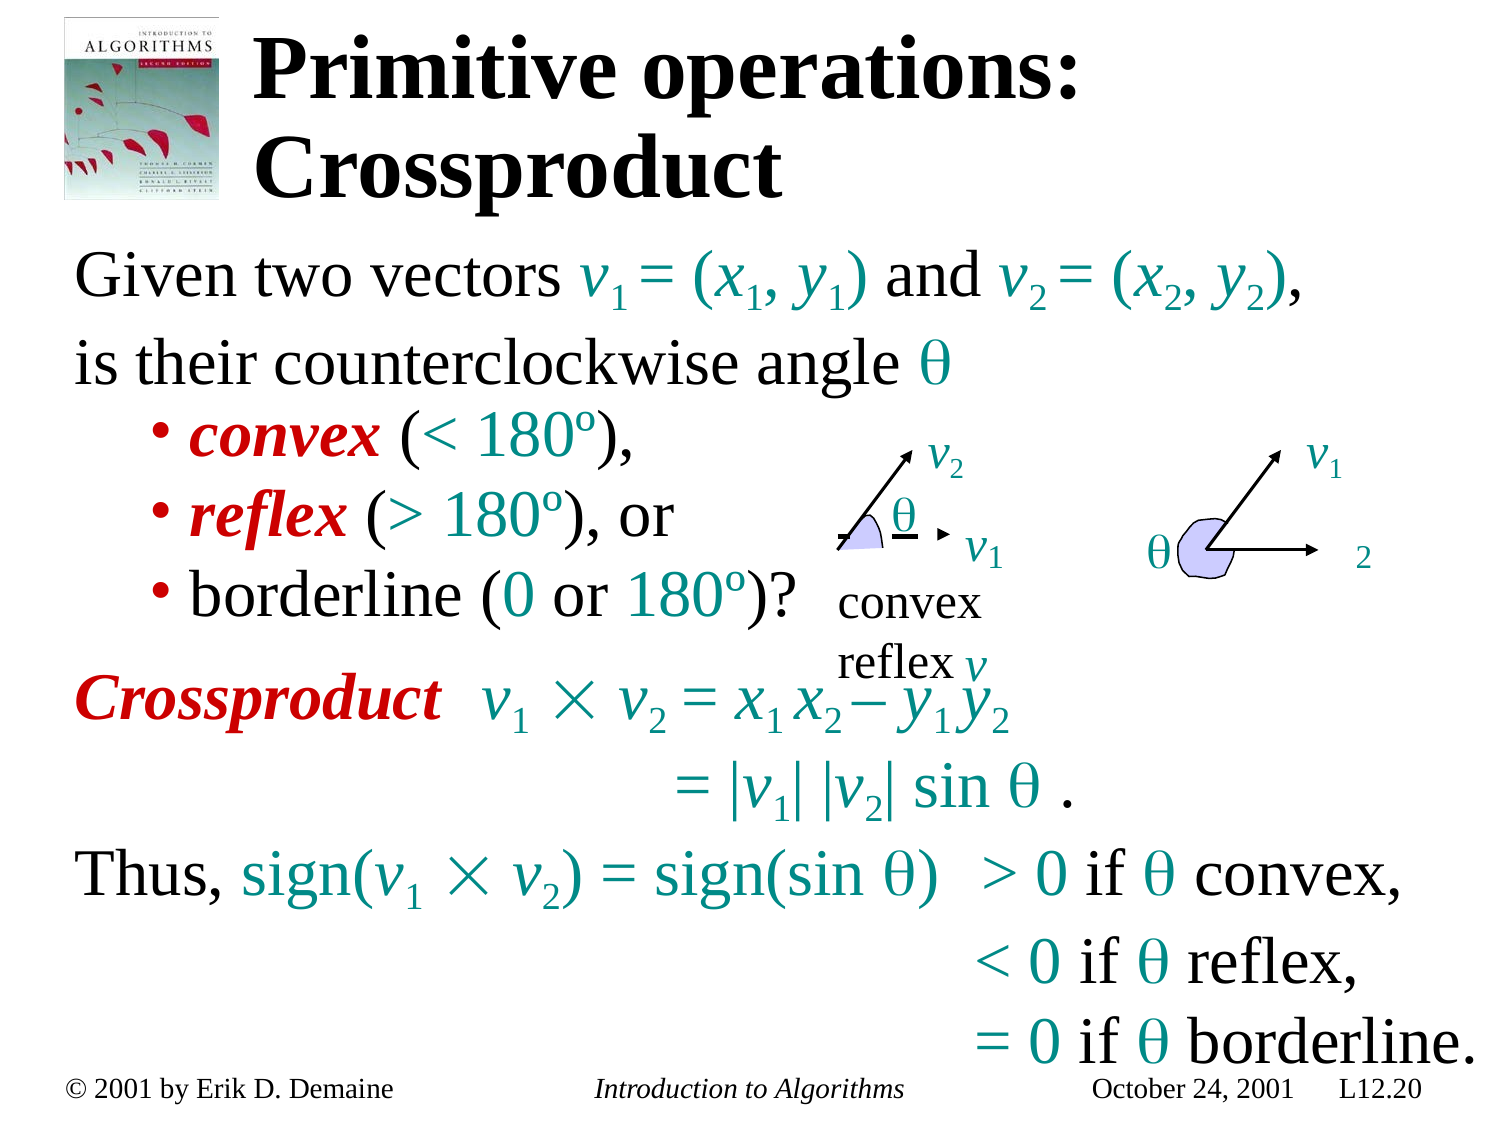

# Primitive operations:  Crossproduct

Given two vectors v1 = (x1, y1) and v2 = (x2, y2),  is their counterclockwise angle θ
convex (< 180º),
reflex (> 180º), or
borderline (0 or 180º)?
v2	v1
v	v

 	θ
θ

1
2
convex	reflex
Crossproduct	v1 × v2	= x1 x2 – y1 y2
= |v1| |v2| sin θ .
Thus, sign(v1  × v2) = sign(sin θ)	> 0 if θ convex,
< 0 if θ reflex,
= 0 if θ borderline.
© 2001 by Erik D. Demaine
Introduction to Algorithms
October 24, 2001
L12.20